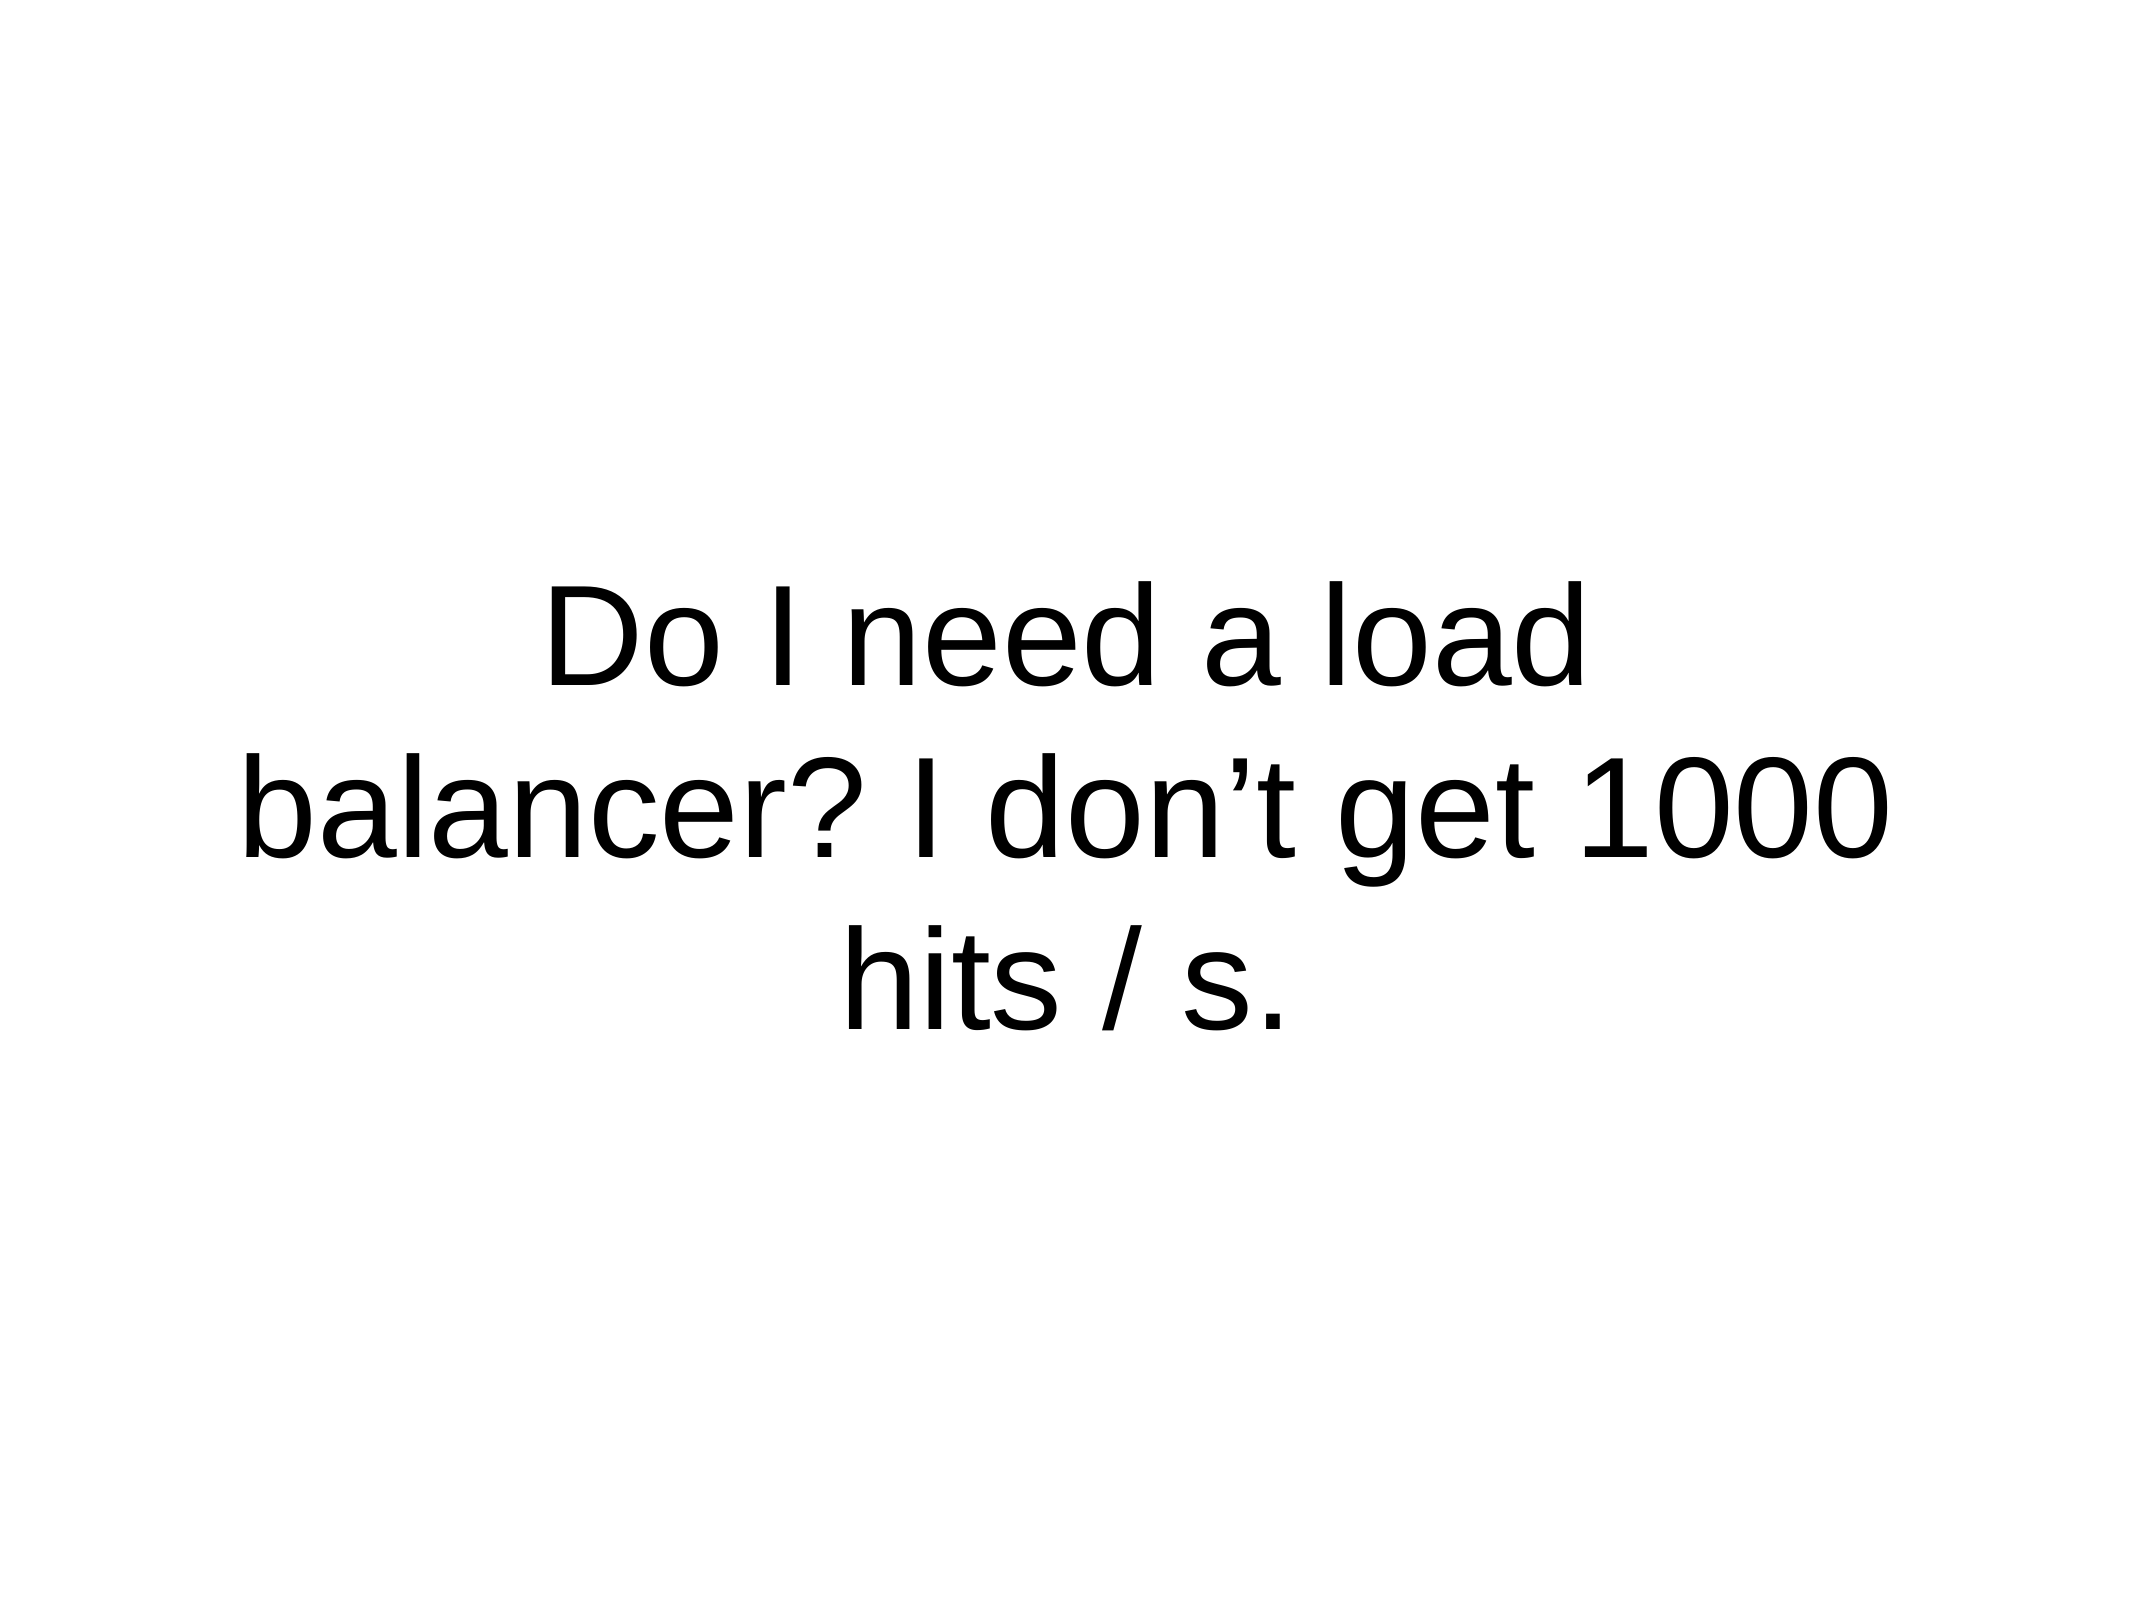

# Do I need a load balancer? I don’t get 1000 hits / s.